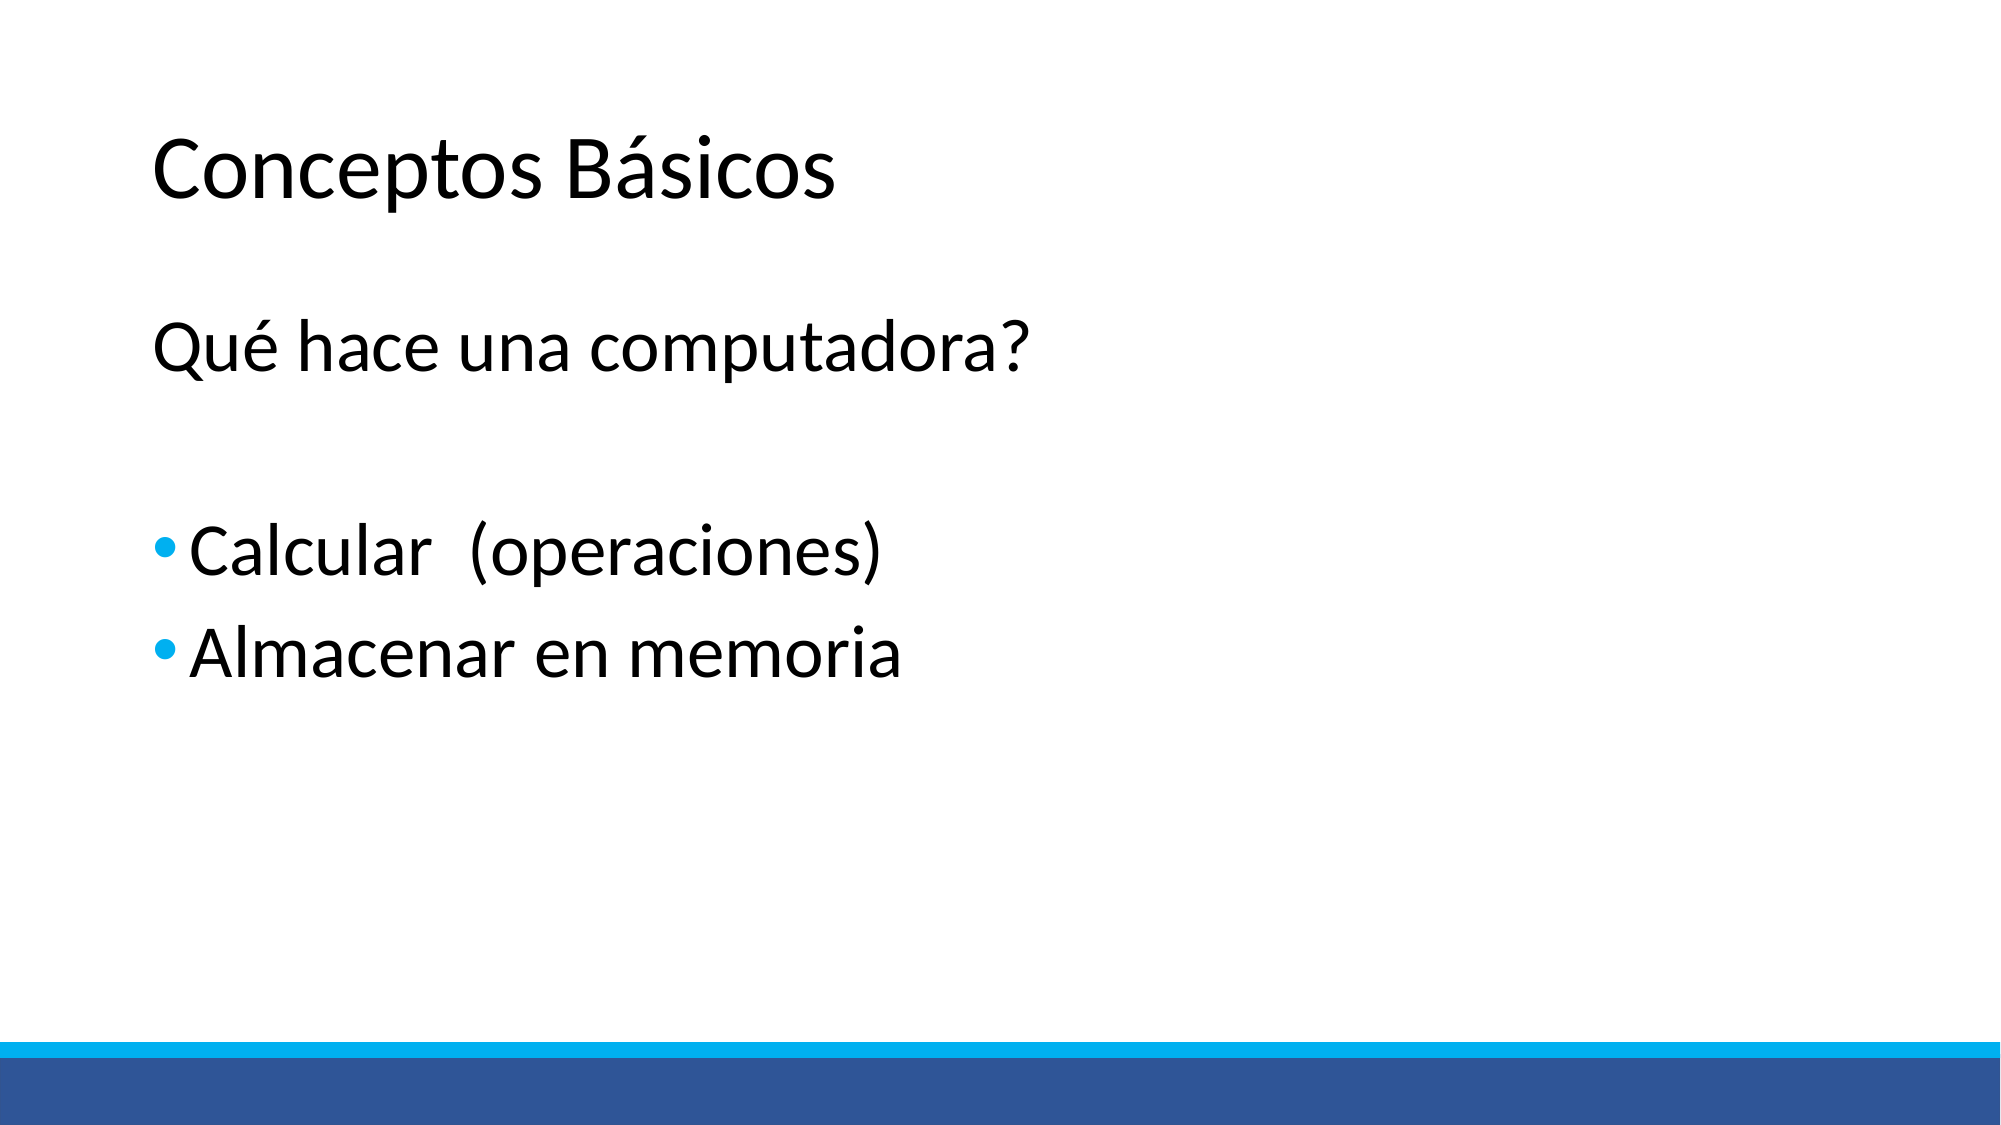

# Conceptos Básicos
Qué hace una computadora?

Calcular  (operaciones)
Almacenar en memoria